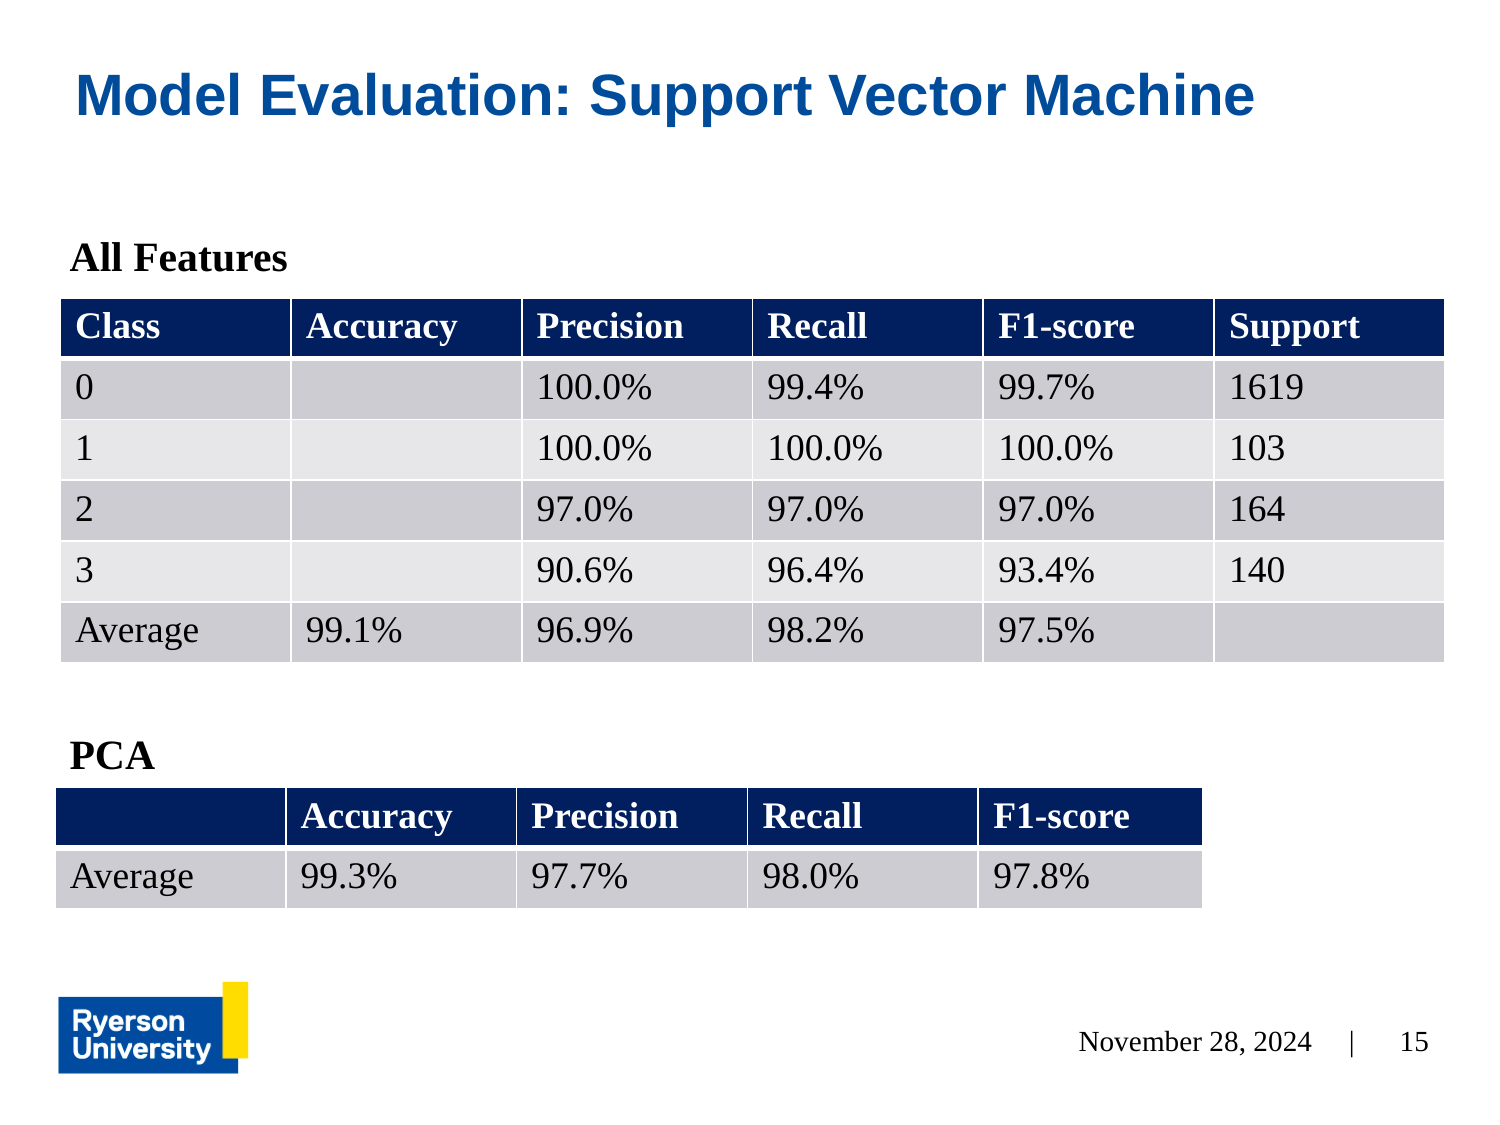

# Model Evaluation: Support Vector Machine
All Features
| Class | Accuracy | Precision | Recall | F1-score | Support |
| --- | --- | --- | --- | --- | --- |
| 0 |  | 100.0% | 99.4% | 99.7% | 1619 |
| 1 |  | 100.0% | 100.0% | 100.0% | 103 |
| 2 |  | 97.0% | 97.0% | 97.0% | 164 |
| 3 |  | 90.6% | 96.4% | 93.4% | 140 |
| Average | 99.1% | 96.9% | 98.2% | 97.5% |  |
PCA

|  | Accuracy | Precision | Recall | F1-score |
| --- | --- | --- | --- | --- |
| Average | 99.3% | 97.7% | 98.0% | 97.8% |
November 28, 2024     |
15